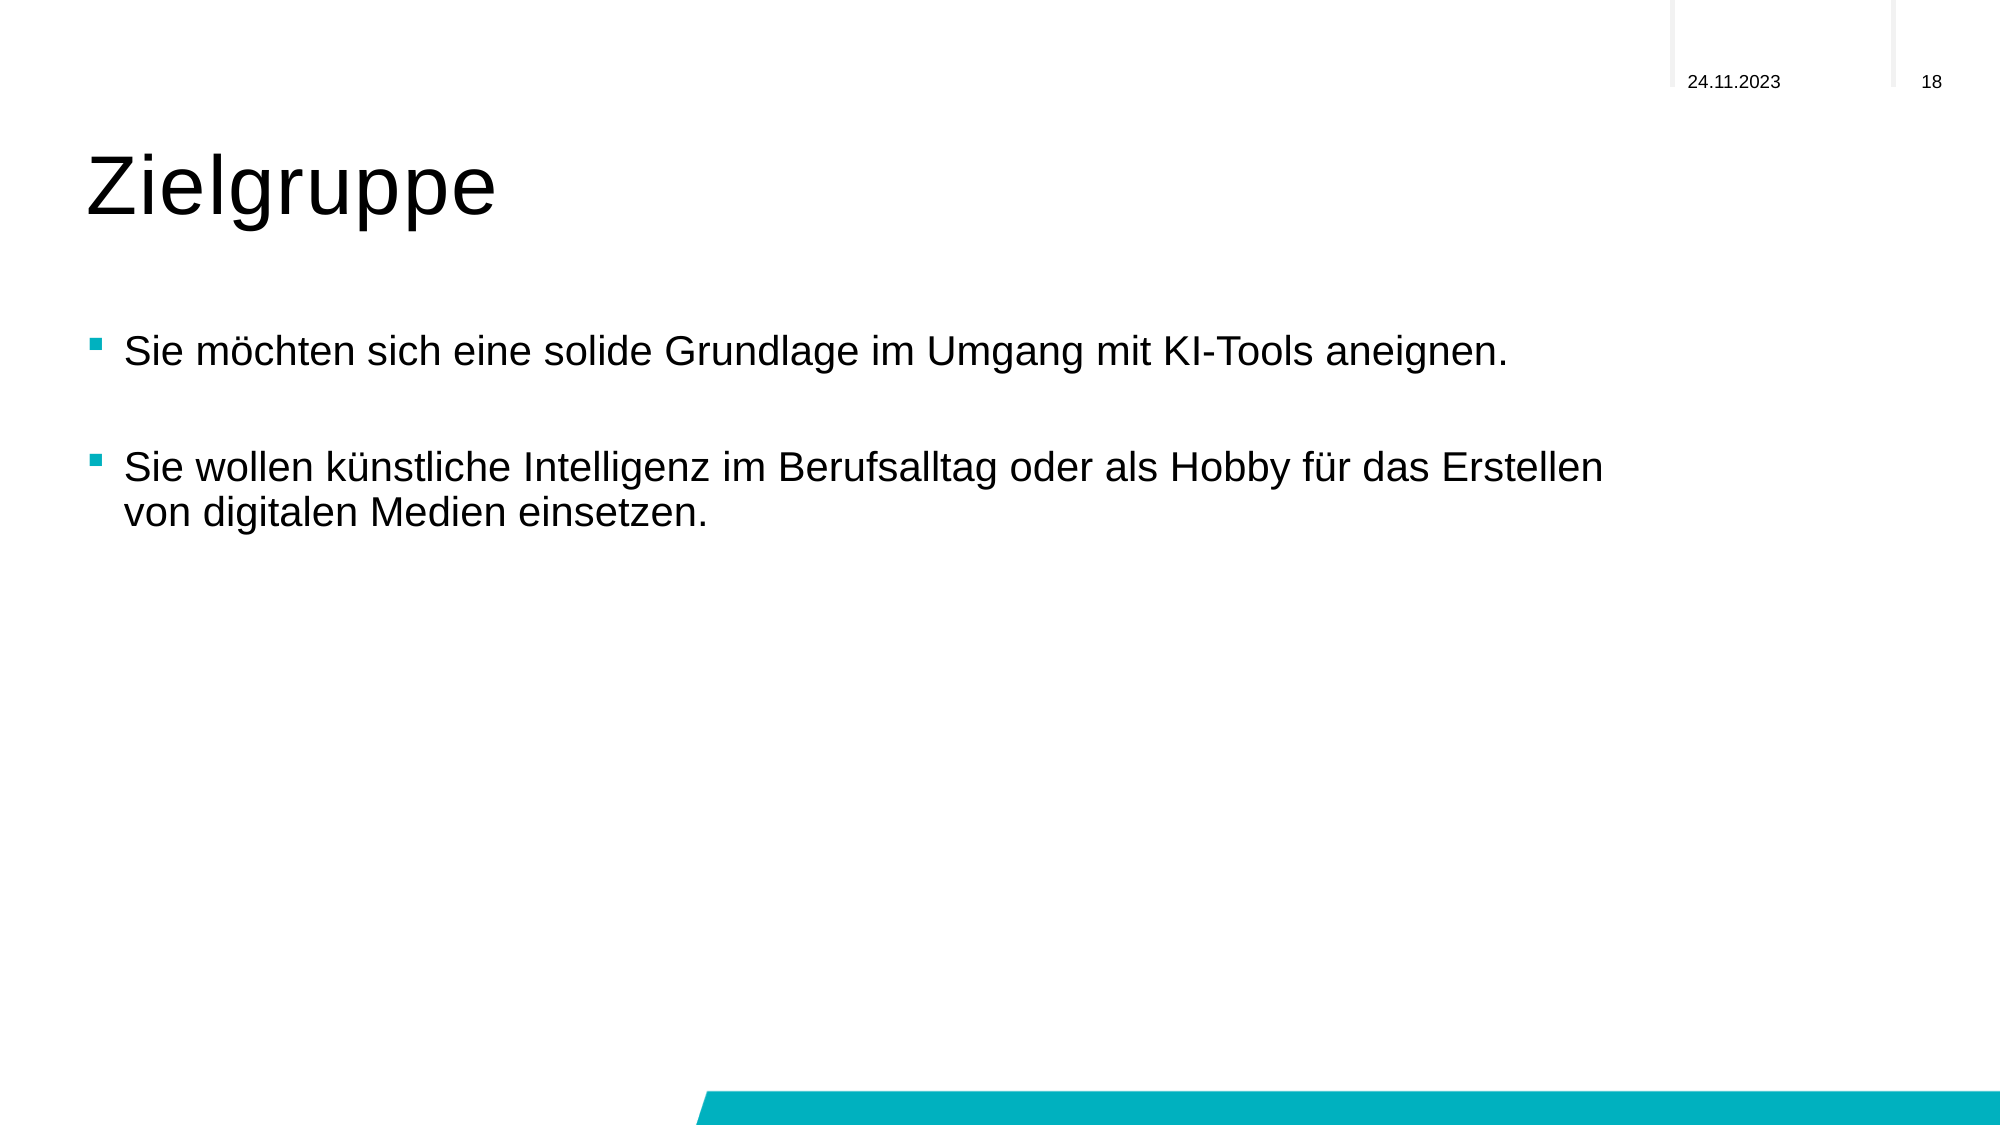

# Zielgruppe
Sie möchten sich eine solide Grundlage im Umgang mit KI-Tools aneignen.
Sie wollen künstliche Intelligenz im Berufsalltag oder als Hobby für das Erstellen von digitalen Medien einsetzen.